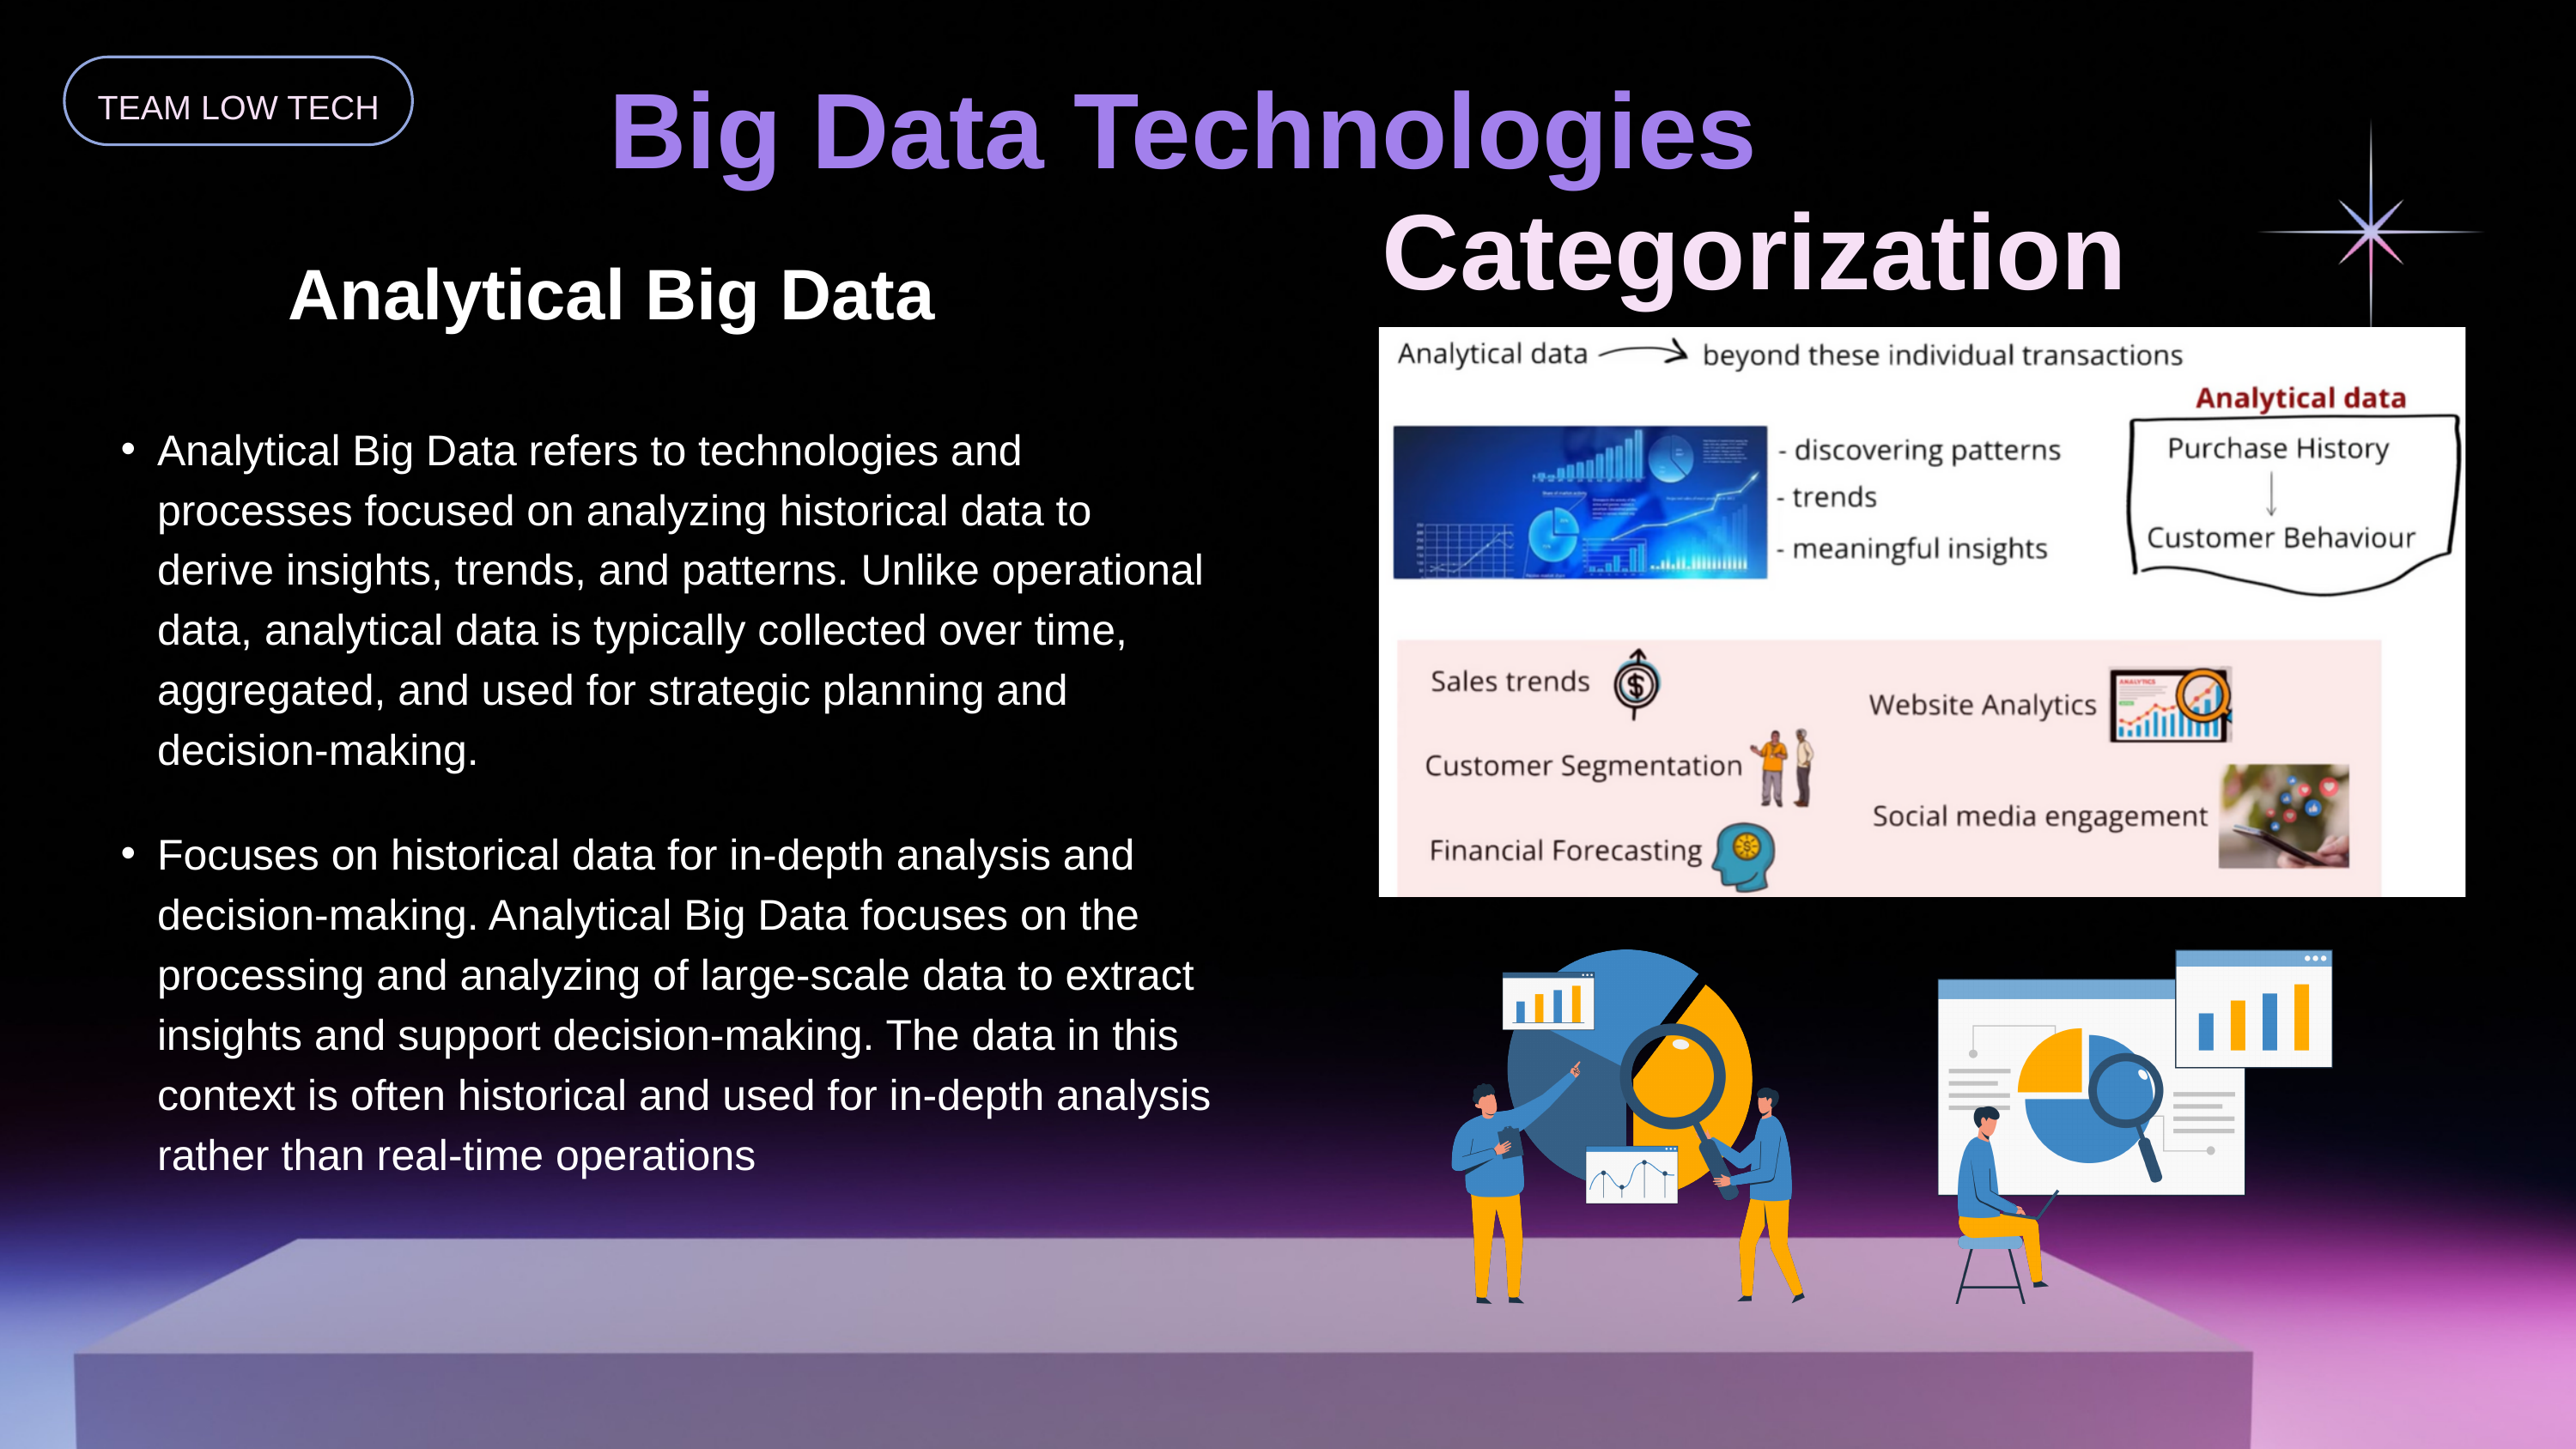

Big Data Technologies

TEAM LOW TECH

Categorization
Analytical Big Data

Analytical Big Data refers to technologies and processes focused on analyzing historical data to derive insights, trends, and patterns. Unlike operational data, analytical data is typically collected over time, aggregated, and used for strategic planning and decision-making.

Focuses on historical data for in-depth analysis and decision-making. Analytical Big Data focuses on the processing and analyzing of large-scale data to extract insights and support decision-making. The data in this context is often historical and used for in-depth analysis rather than real-time operations